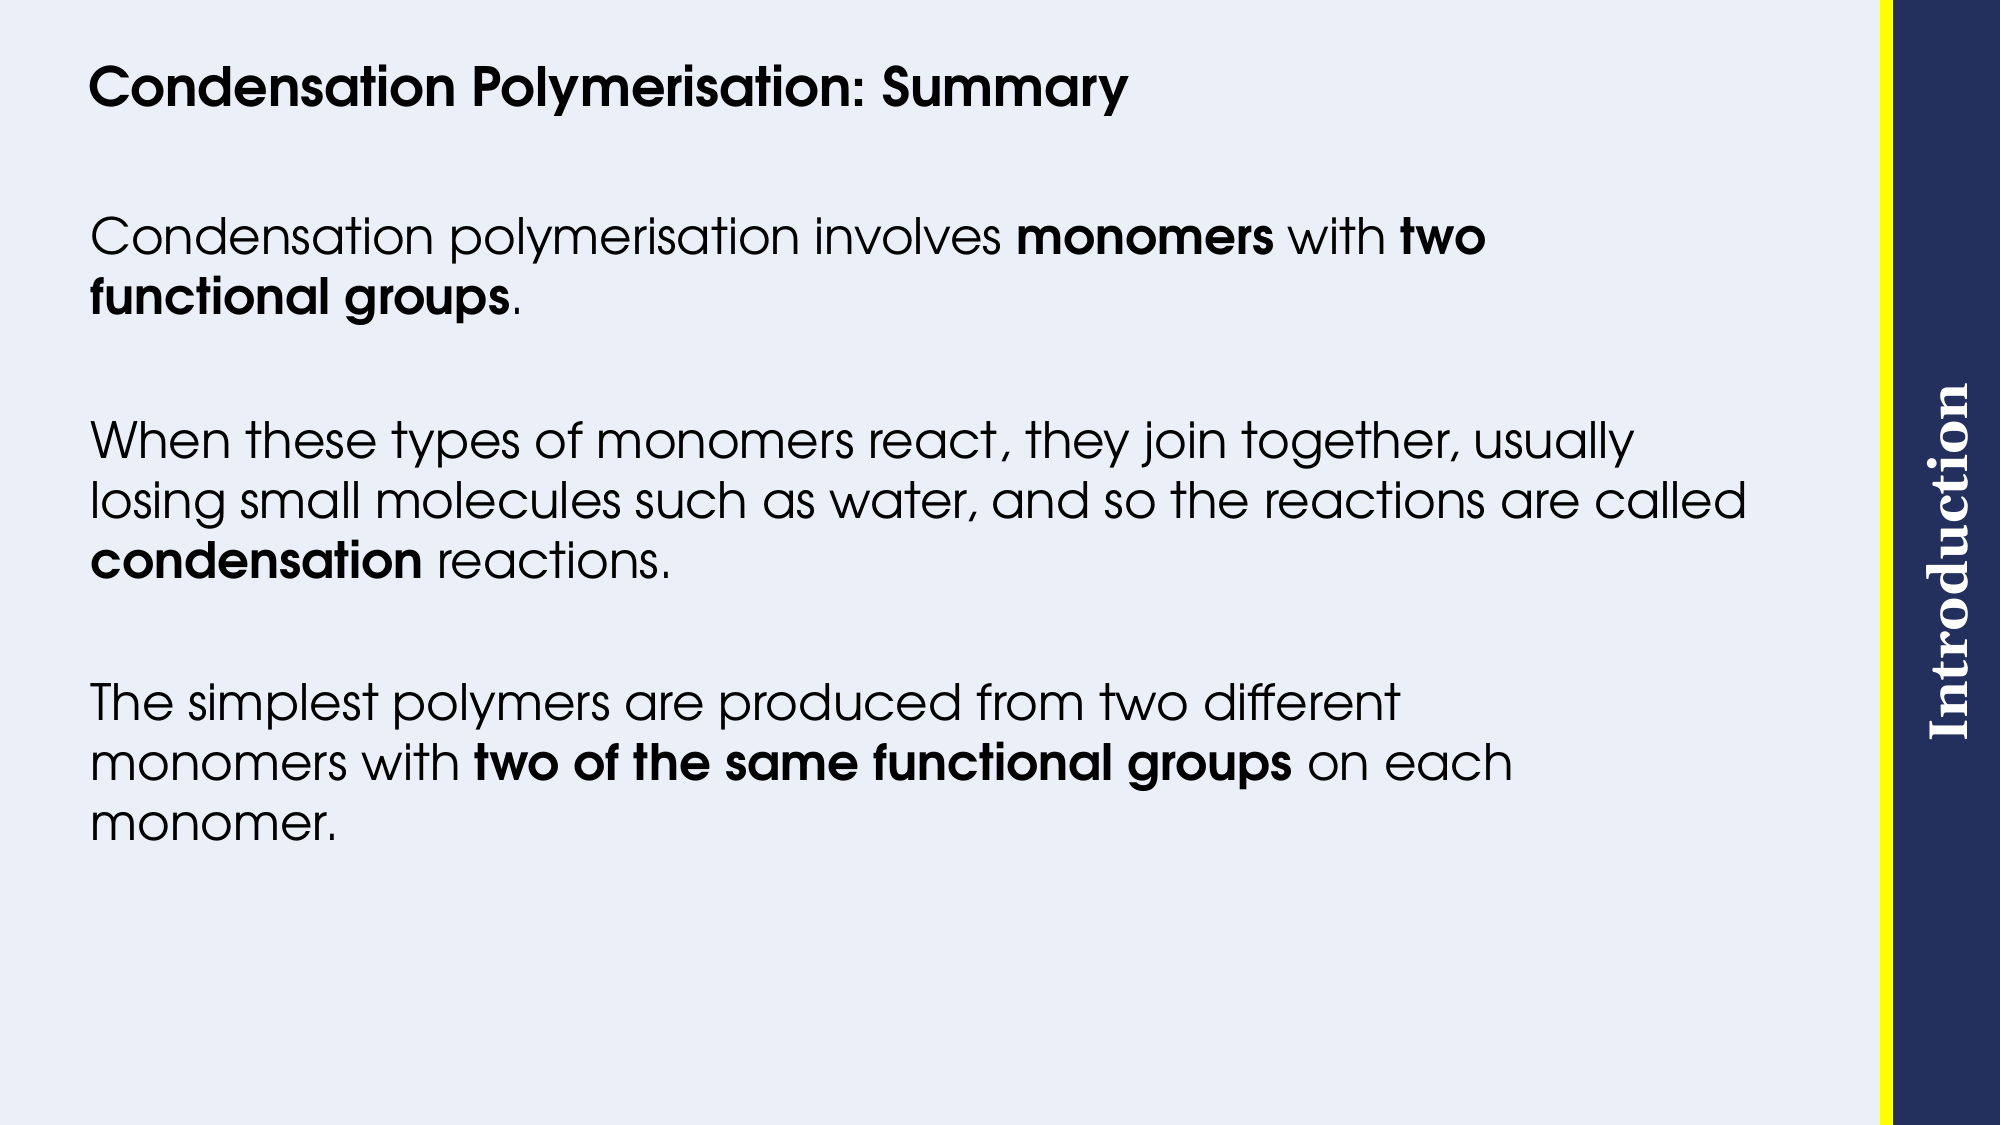

# Condensation Polymerisation: Summary
Condensation polymerisation involves monomers with two functional groups.
When these types of monomers react, they join together, usually losing small molecules such as water, and so the reactions are called condensation reactions.
The simplest polymers are produced from two different monomers with two of the same functional groups on each monomer.